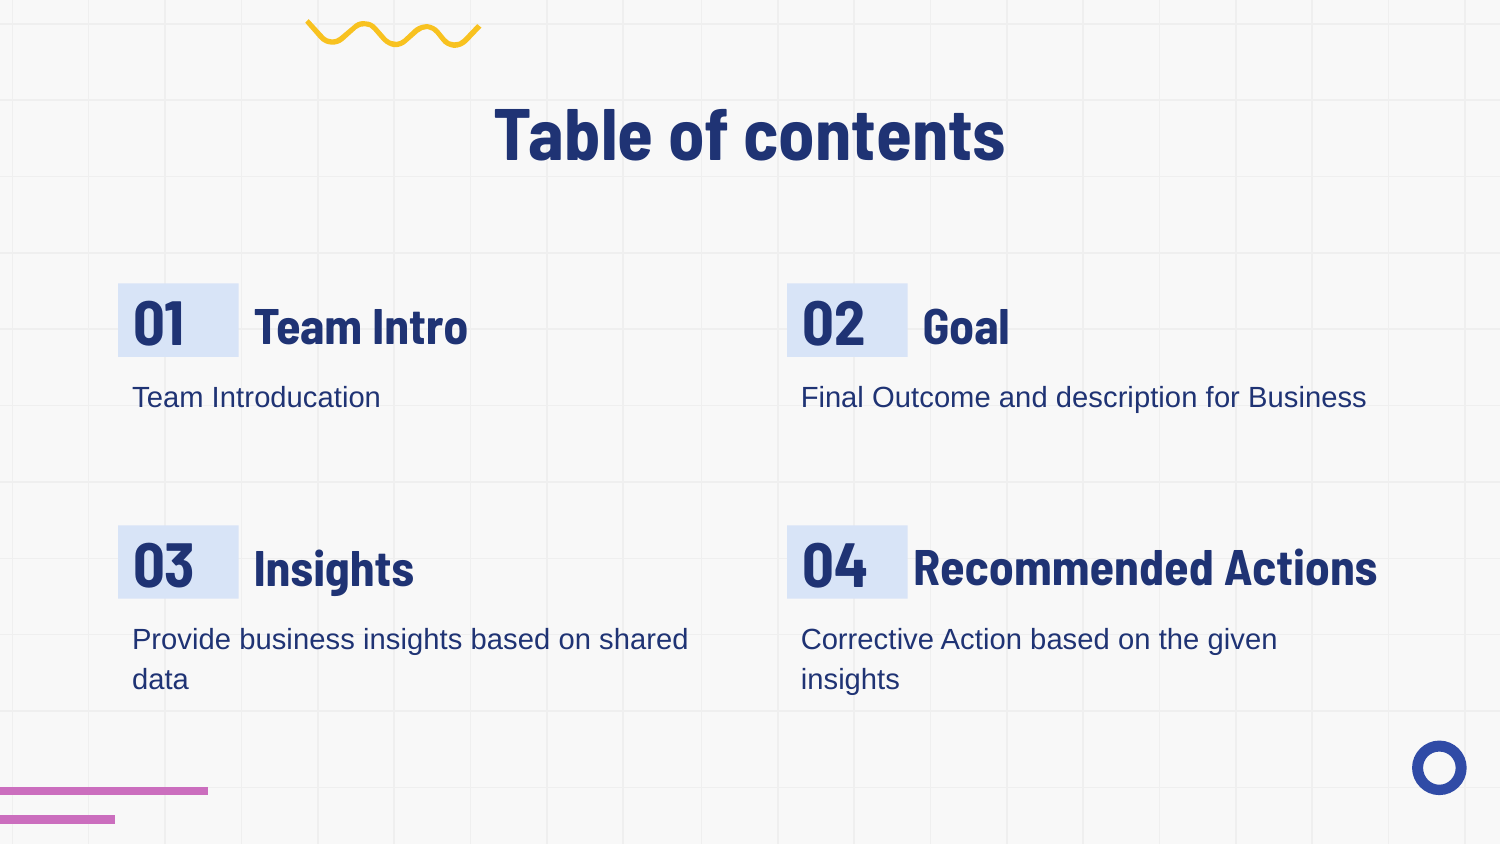

# Table of contents
01
02
Team Intro
Goal
Team Introducation
Final Outcome and description for Business
Recommended Actions
03
04
Insights
Provide business insights based on shared data
Corrective Action based on the given insights